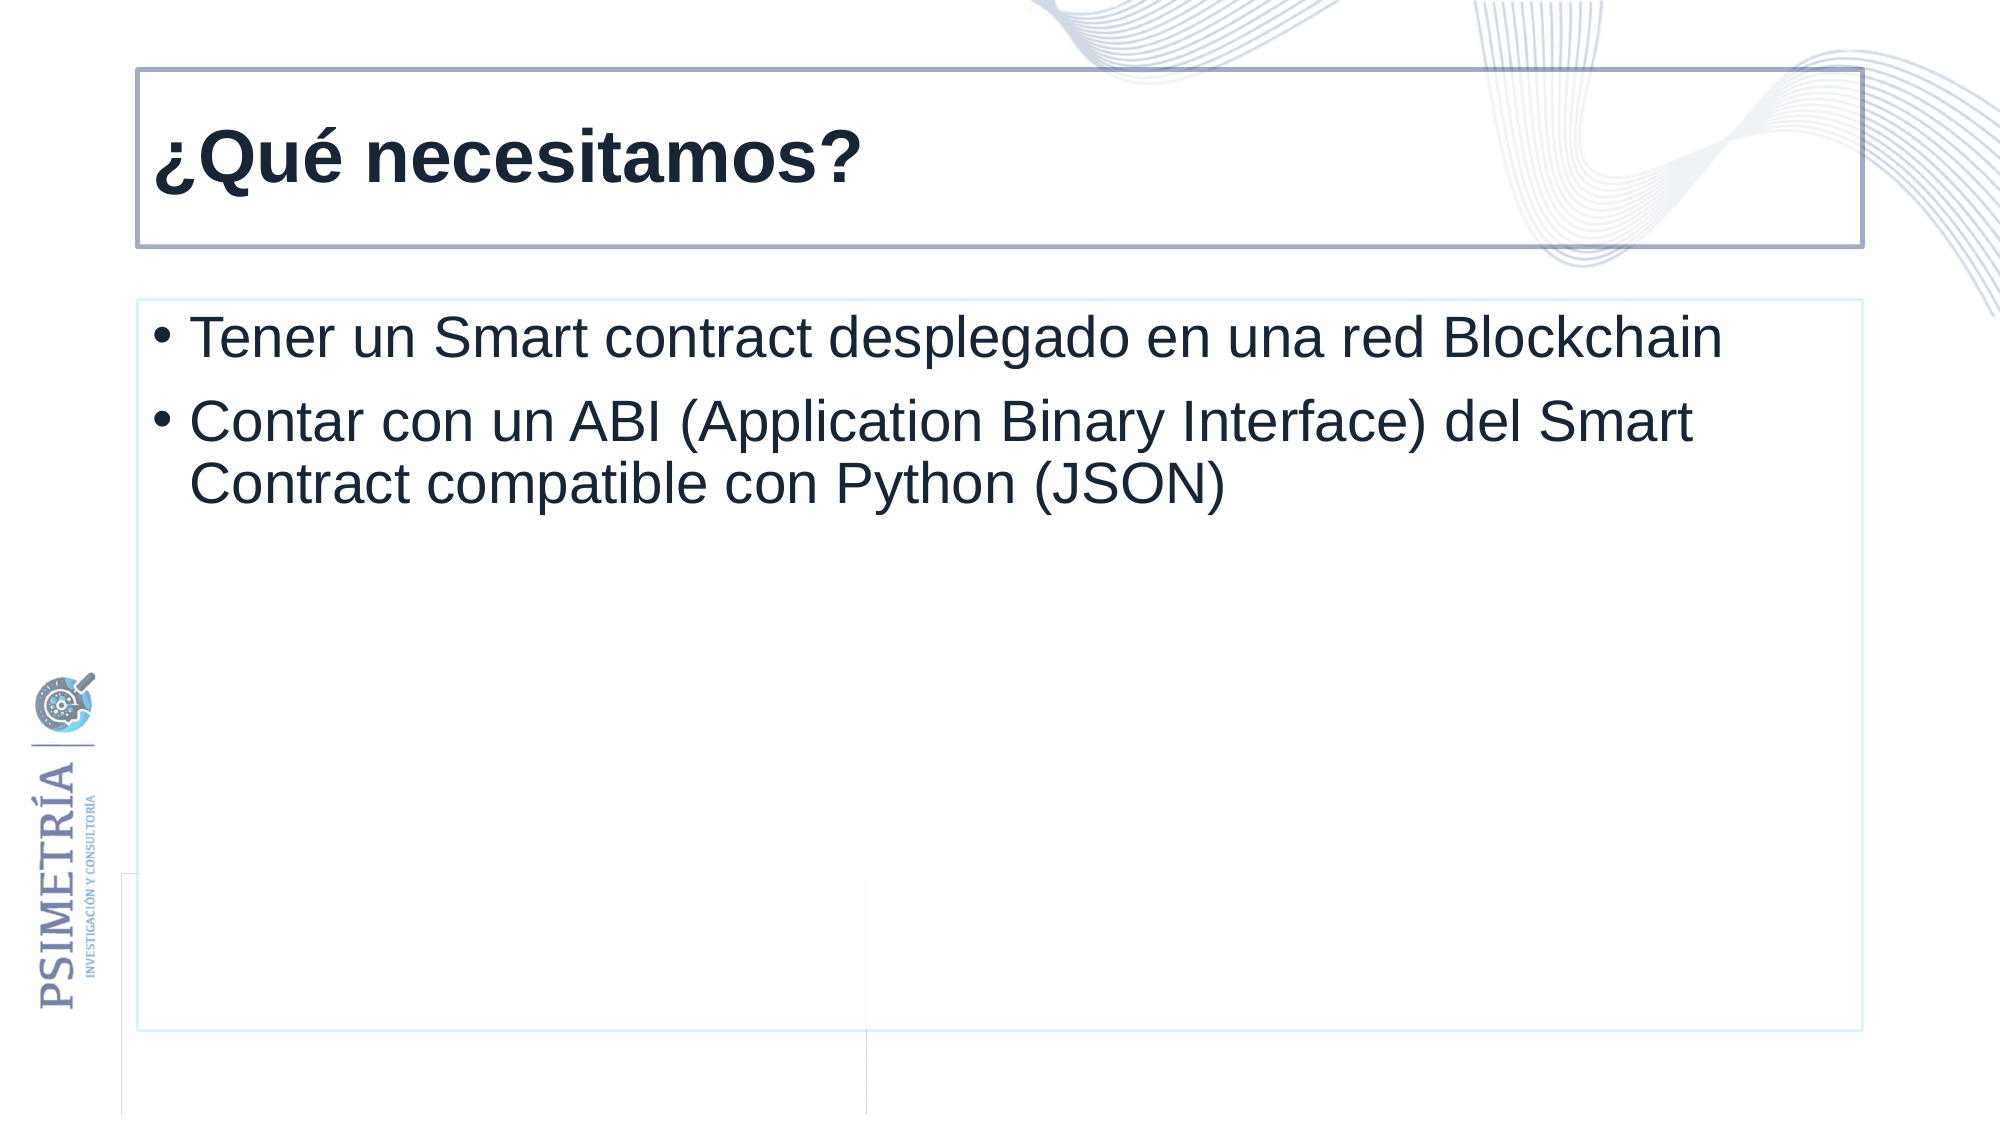

# ¿Qué necesitamos?
Tener un Smart contract desplegado en una red Blockchain
Contar con un ABI (Application Binary Interface) del Smart Contract compatible con Python (JSON)